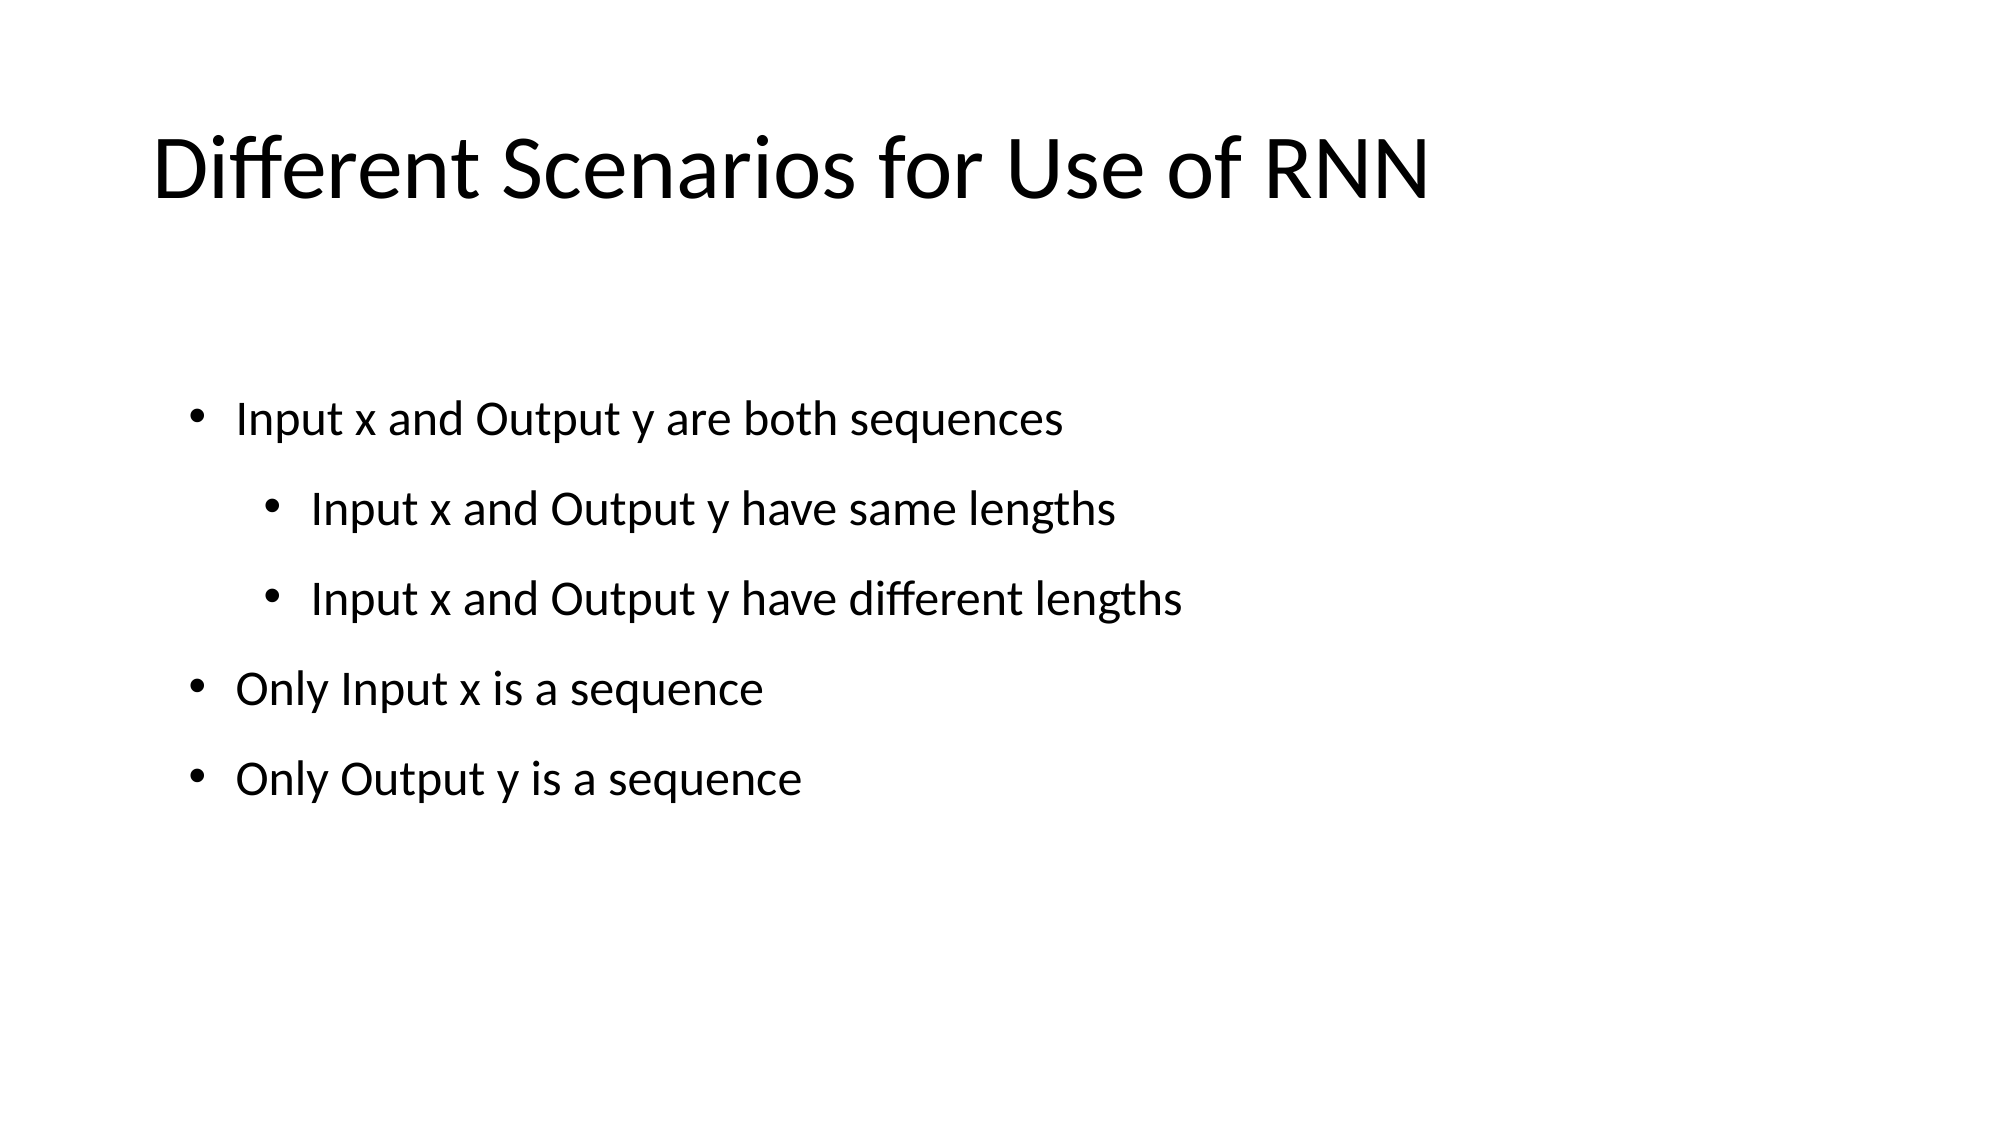

# Different Scenarios for Use of RNN
Input x and Output y are both sequences
Input x and Output y have same lengths
Input x and Output y have different lengths
Only Input x is a sequence
Only Output y is a sequence